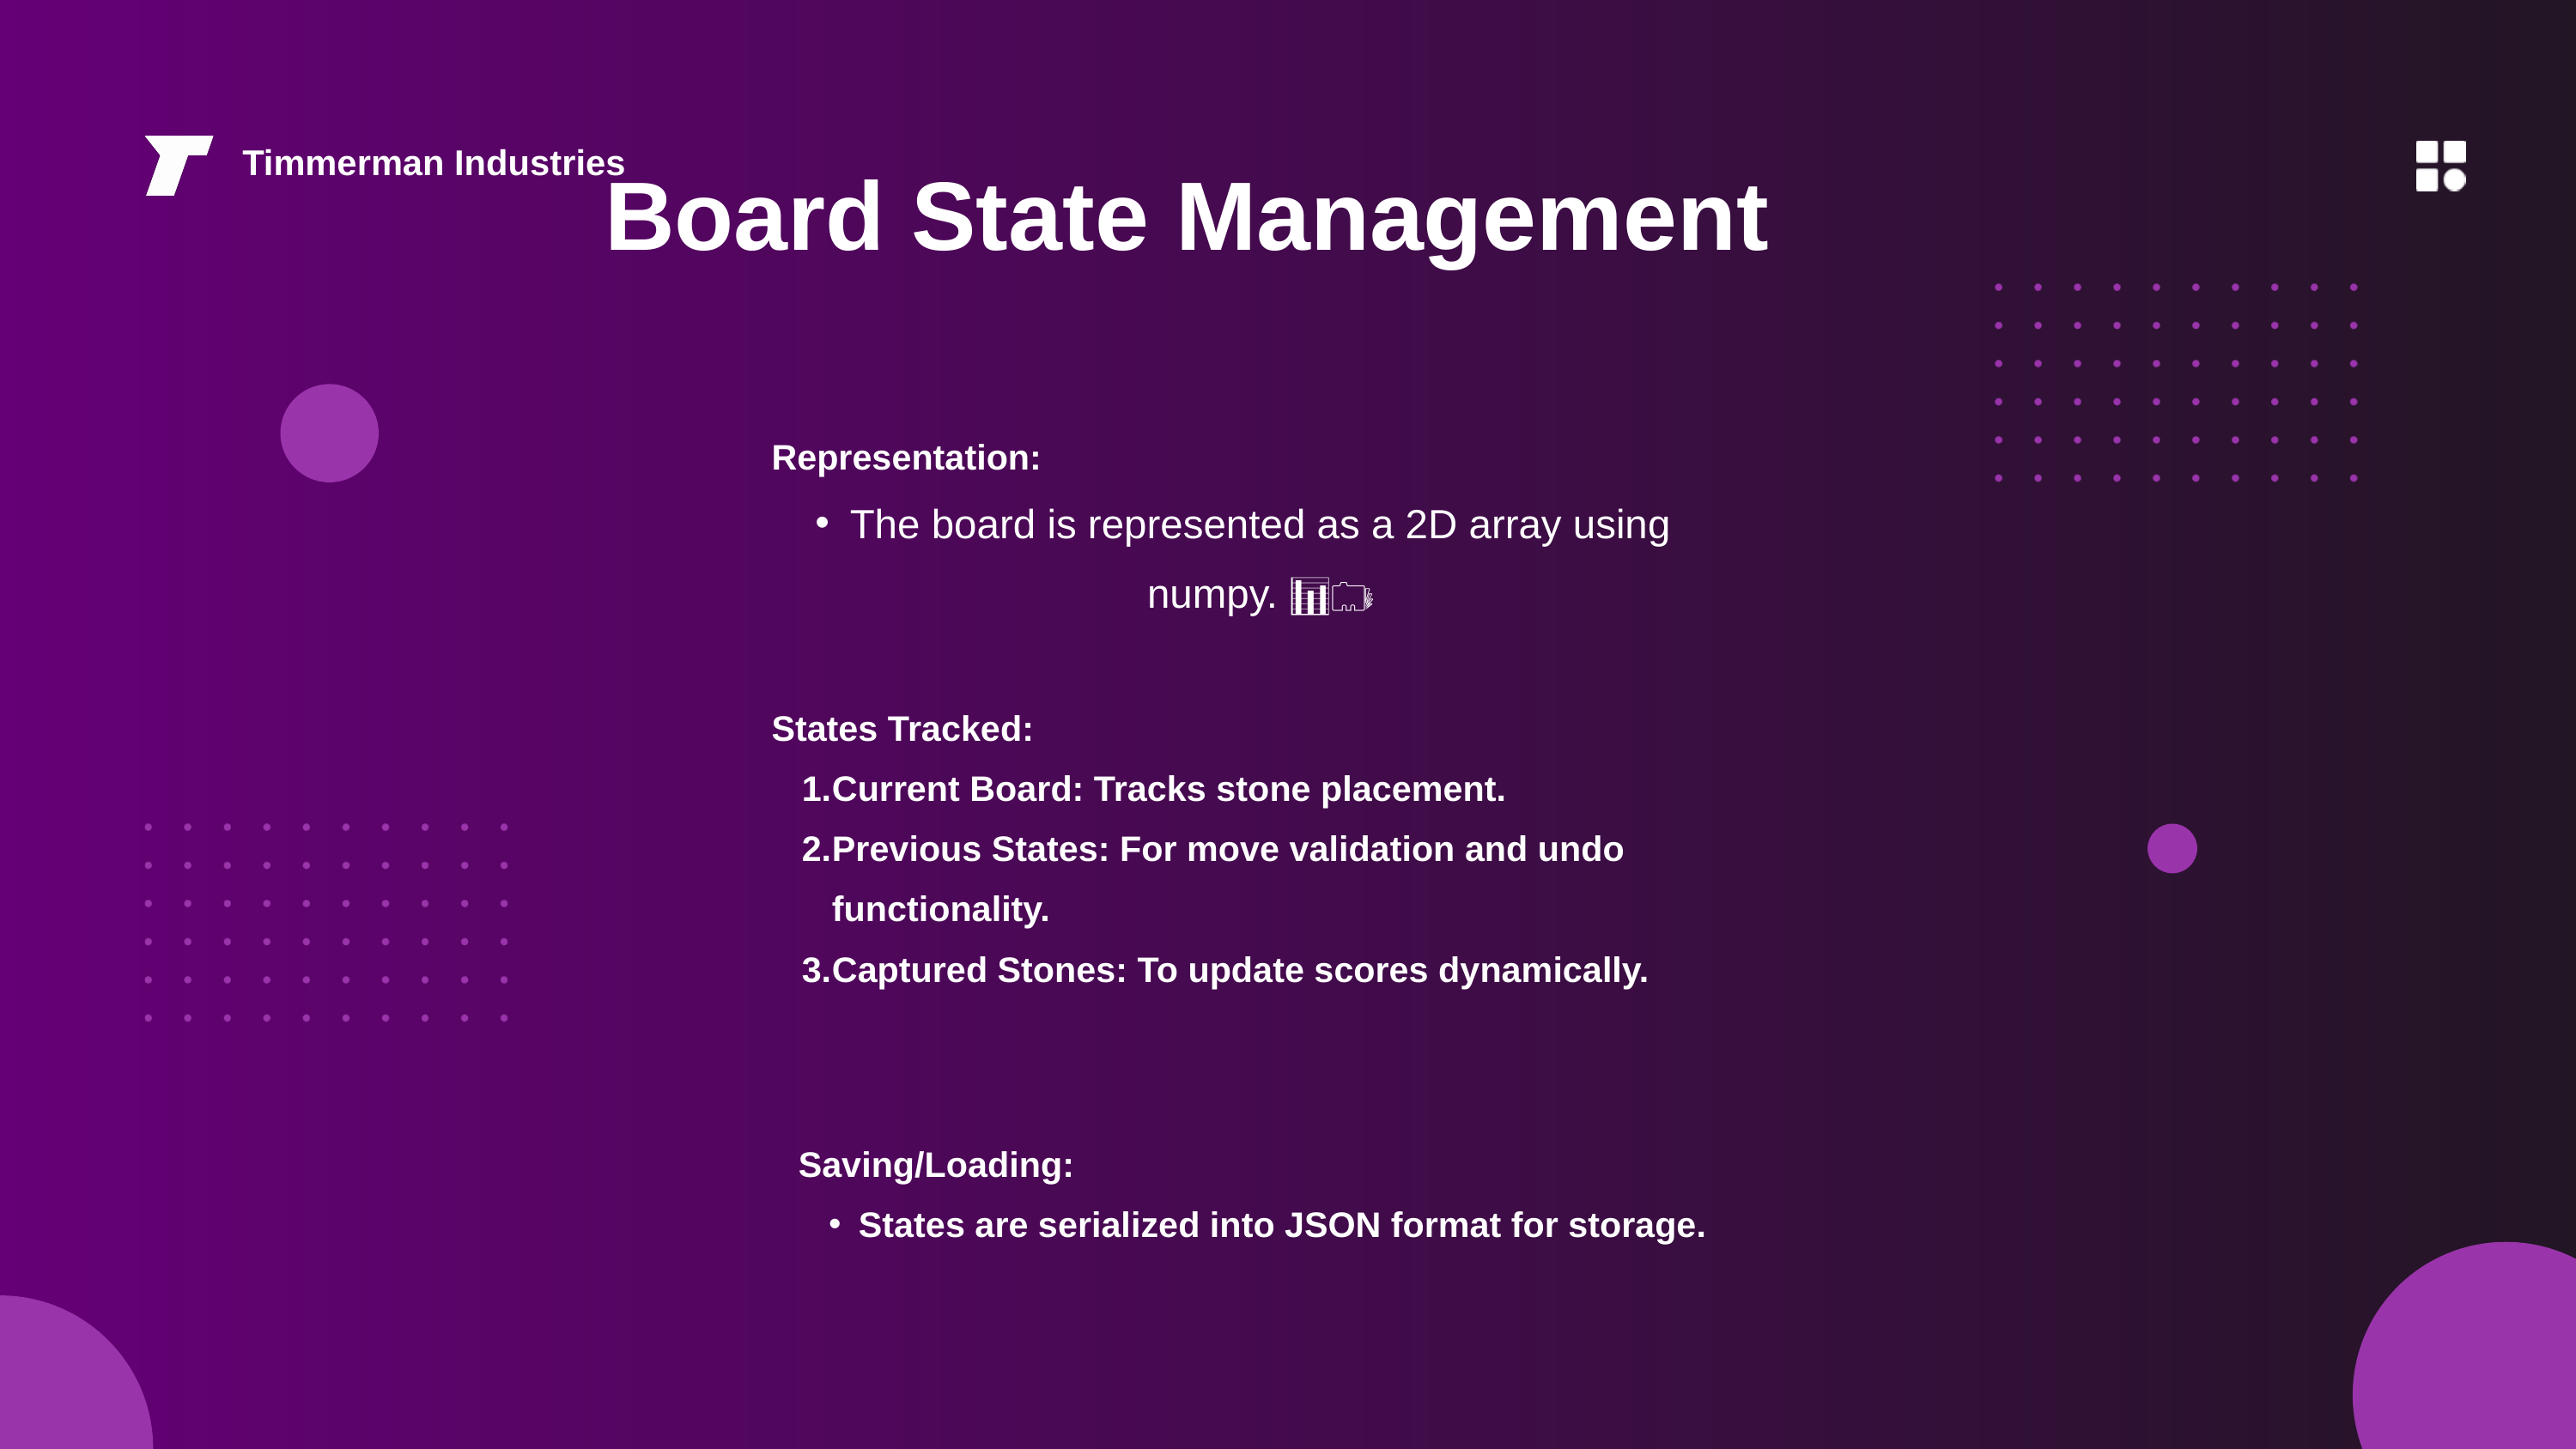

Timmerman Industries
Board State Management

Representation:
The board is represented as a 2D array using numpy. 📊🧩🗂️

States Tracked:
Current Board: Tracks stone placement.
Previous States: For move validation and undo functionality.
Captured Stones: To update scores dynamically.

Saving/Loading:
States are serialized into JSON format for storage.